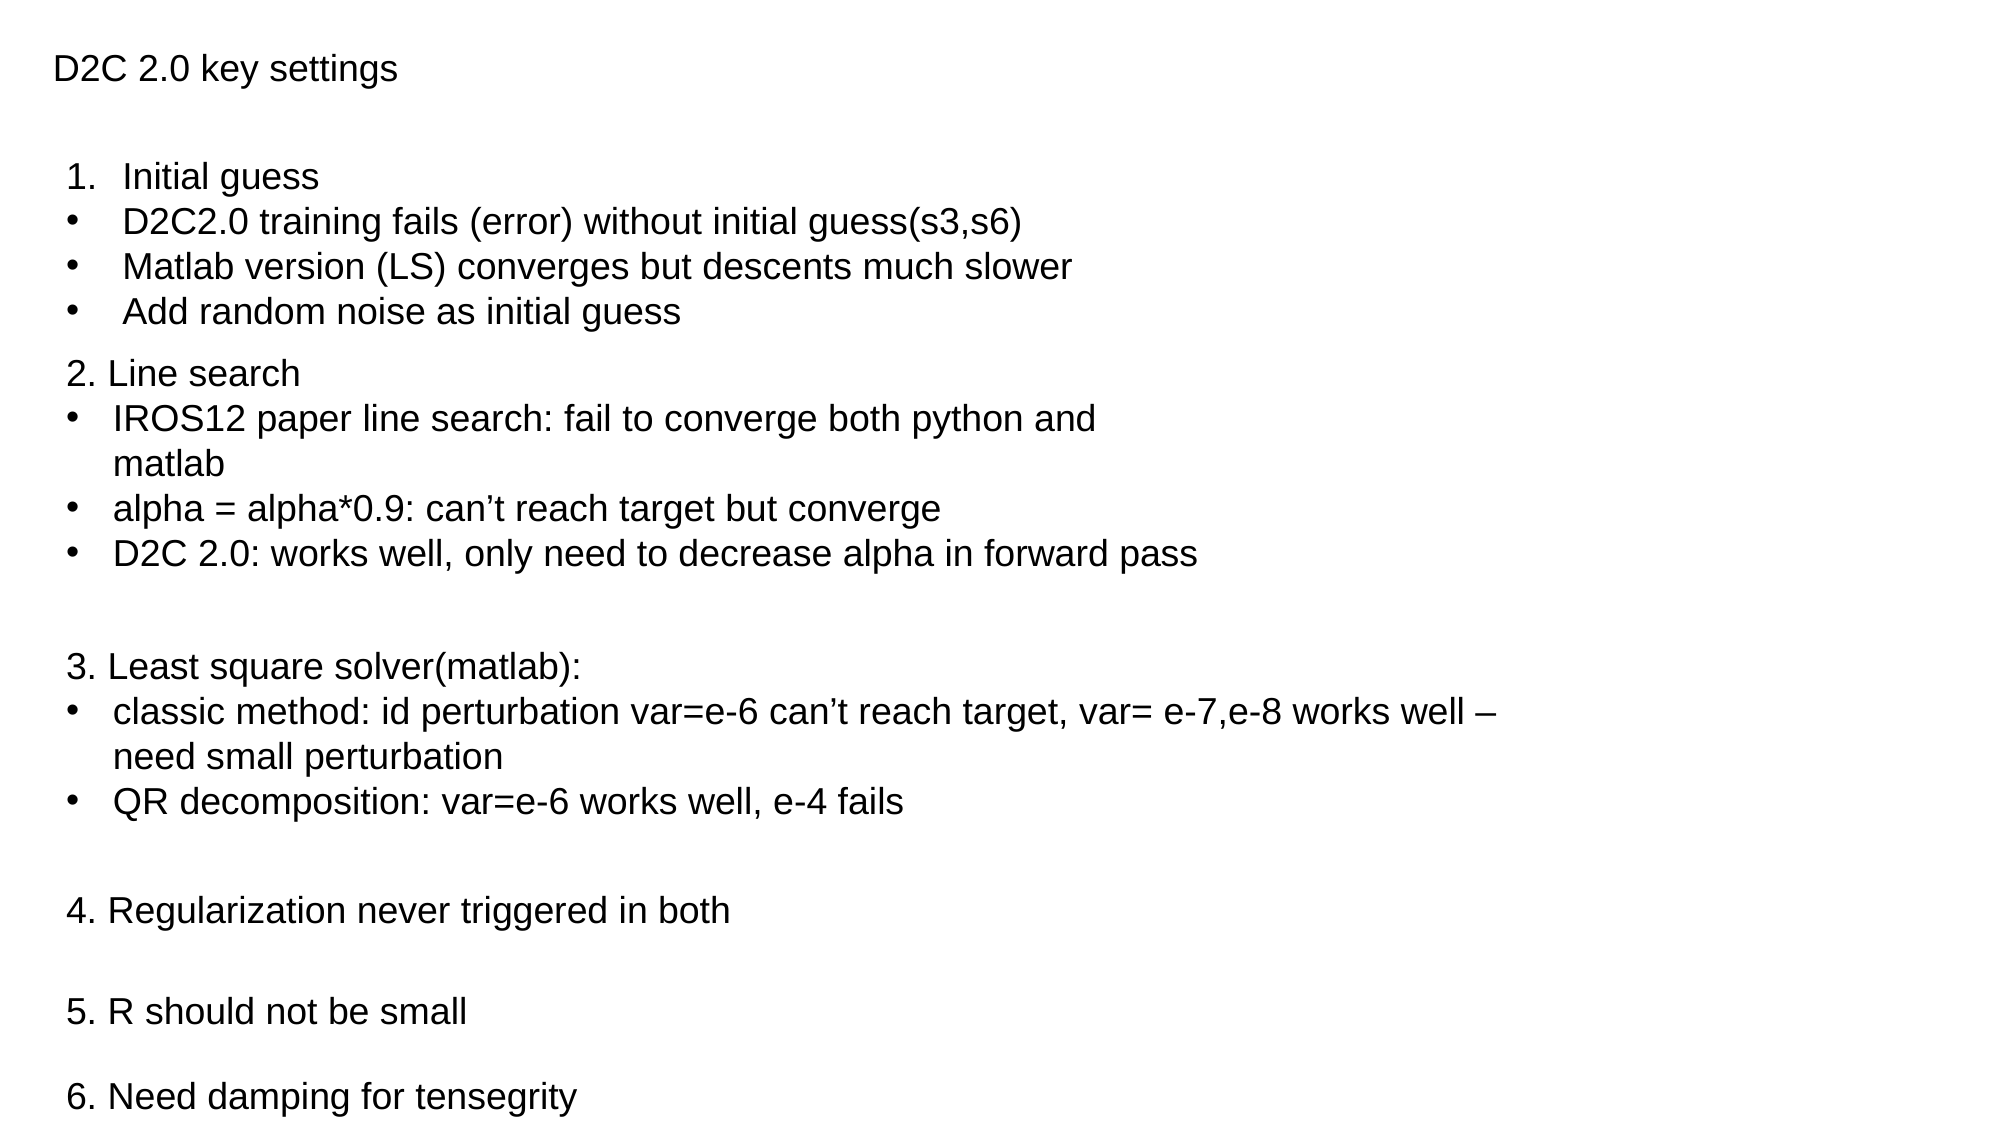

D2C 2.0 key settings
Initial guess
D2C2.0 training fails (error) without initial guess(s3,s6)
Matlab version (LS) converges but descents much slower
Add random noise as initial guess
2. Line search
IROS12 paper line search: fail to converge both python and matlab
alpha = alpha*0.9: can’t reach target but converge
D2C 2.0: works well, only need to decrease alpha in forward pass
3. Least square solver(matlab):
classic method: id perturbation var=e-6 can’t reach target, var= e-7,e-8 works well – need small perturbation
QR decomposition: var=e-6 works well, e-4 fails
4. Regularization never triggered in both
5. R should not be small
6. Need damping for tensegrity